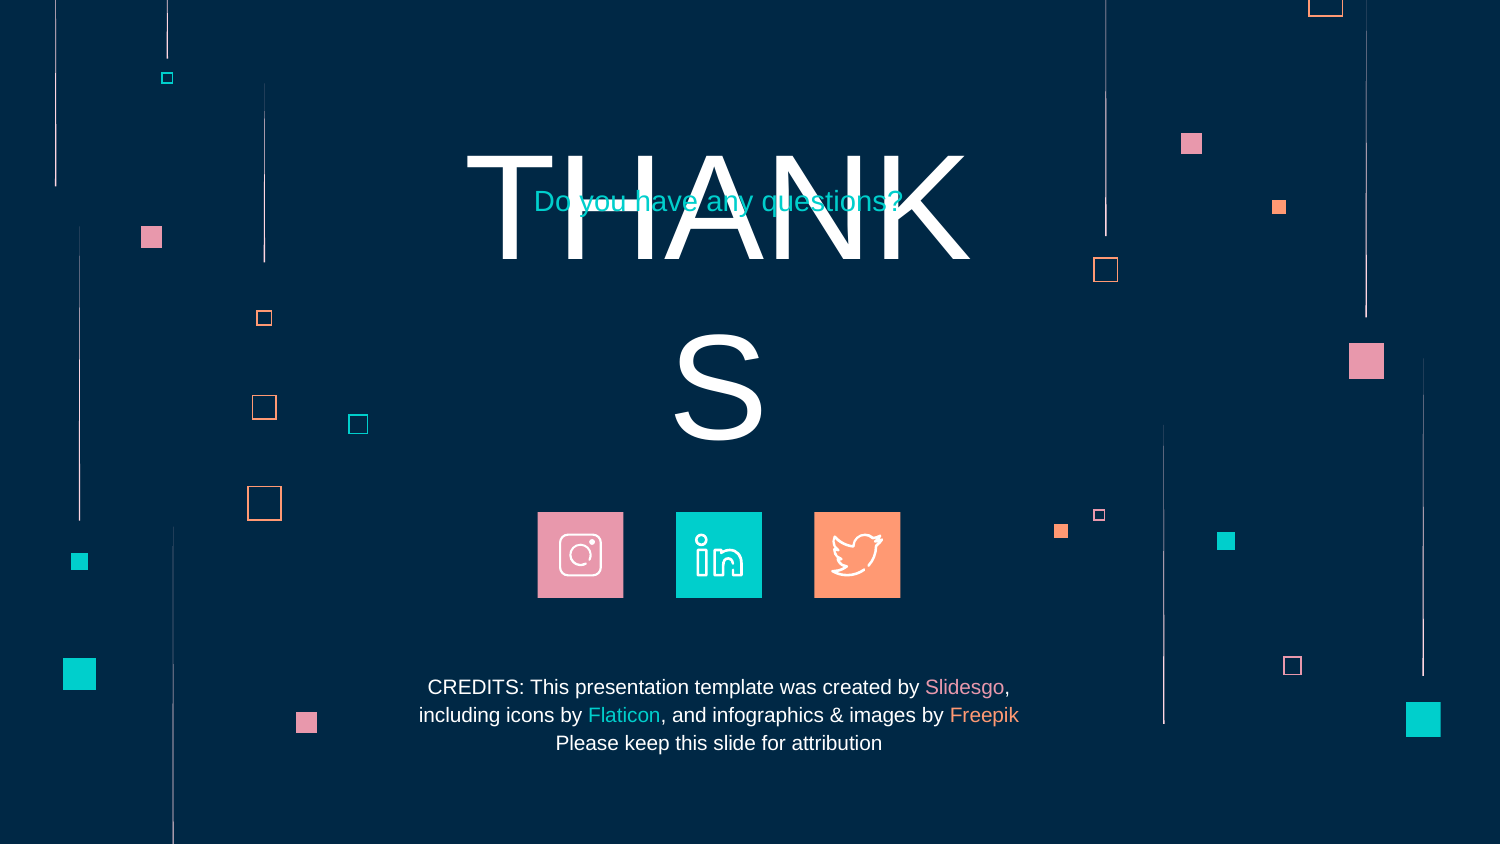

Do you have any questions?

# THANKS

Please keep this slide for attribution